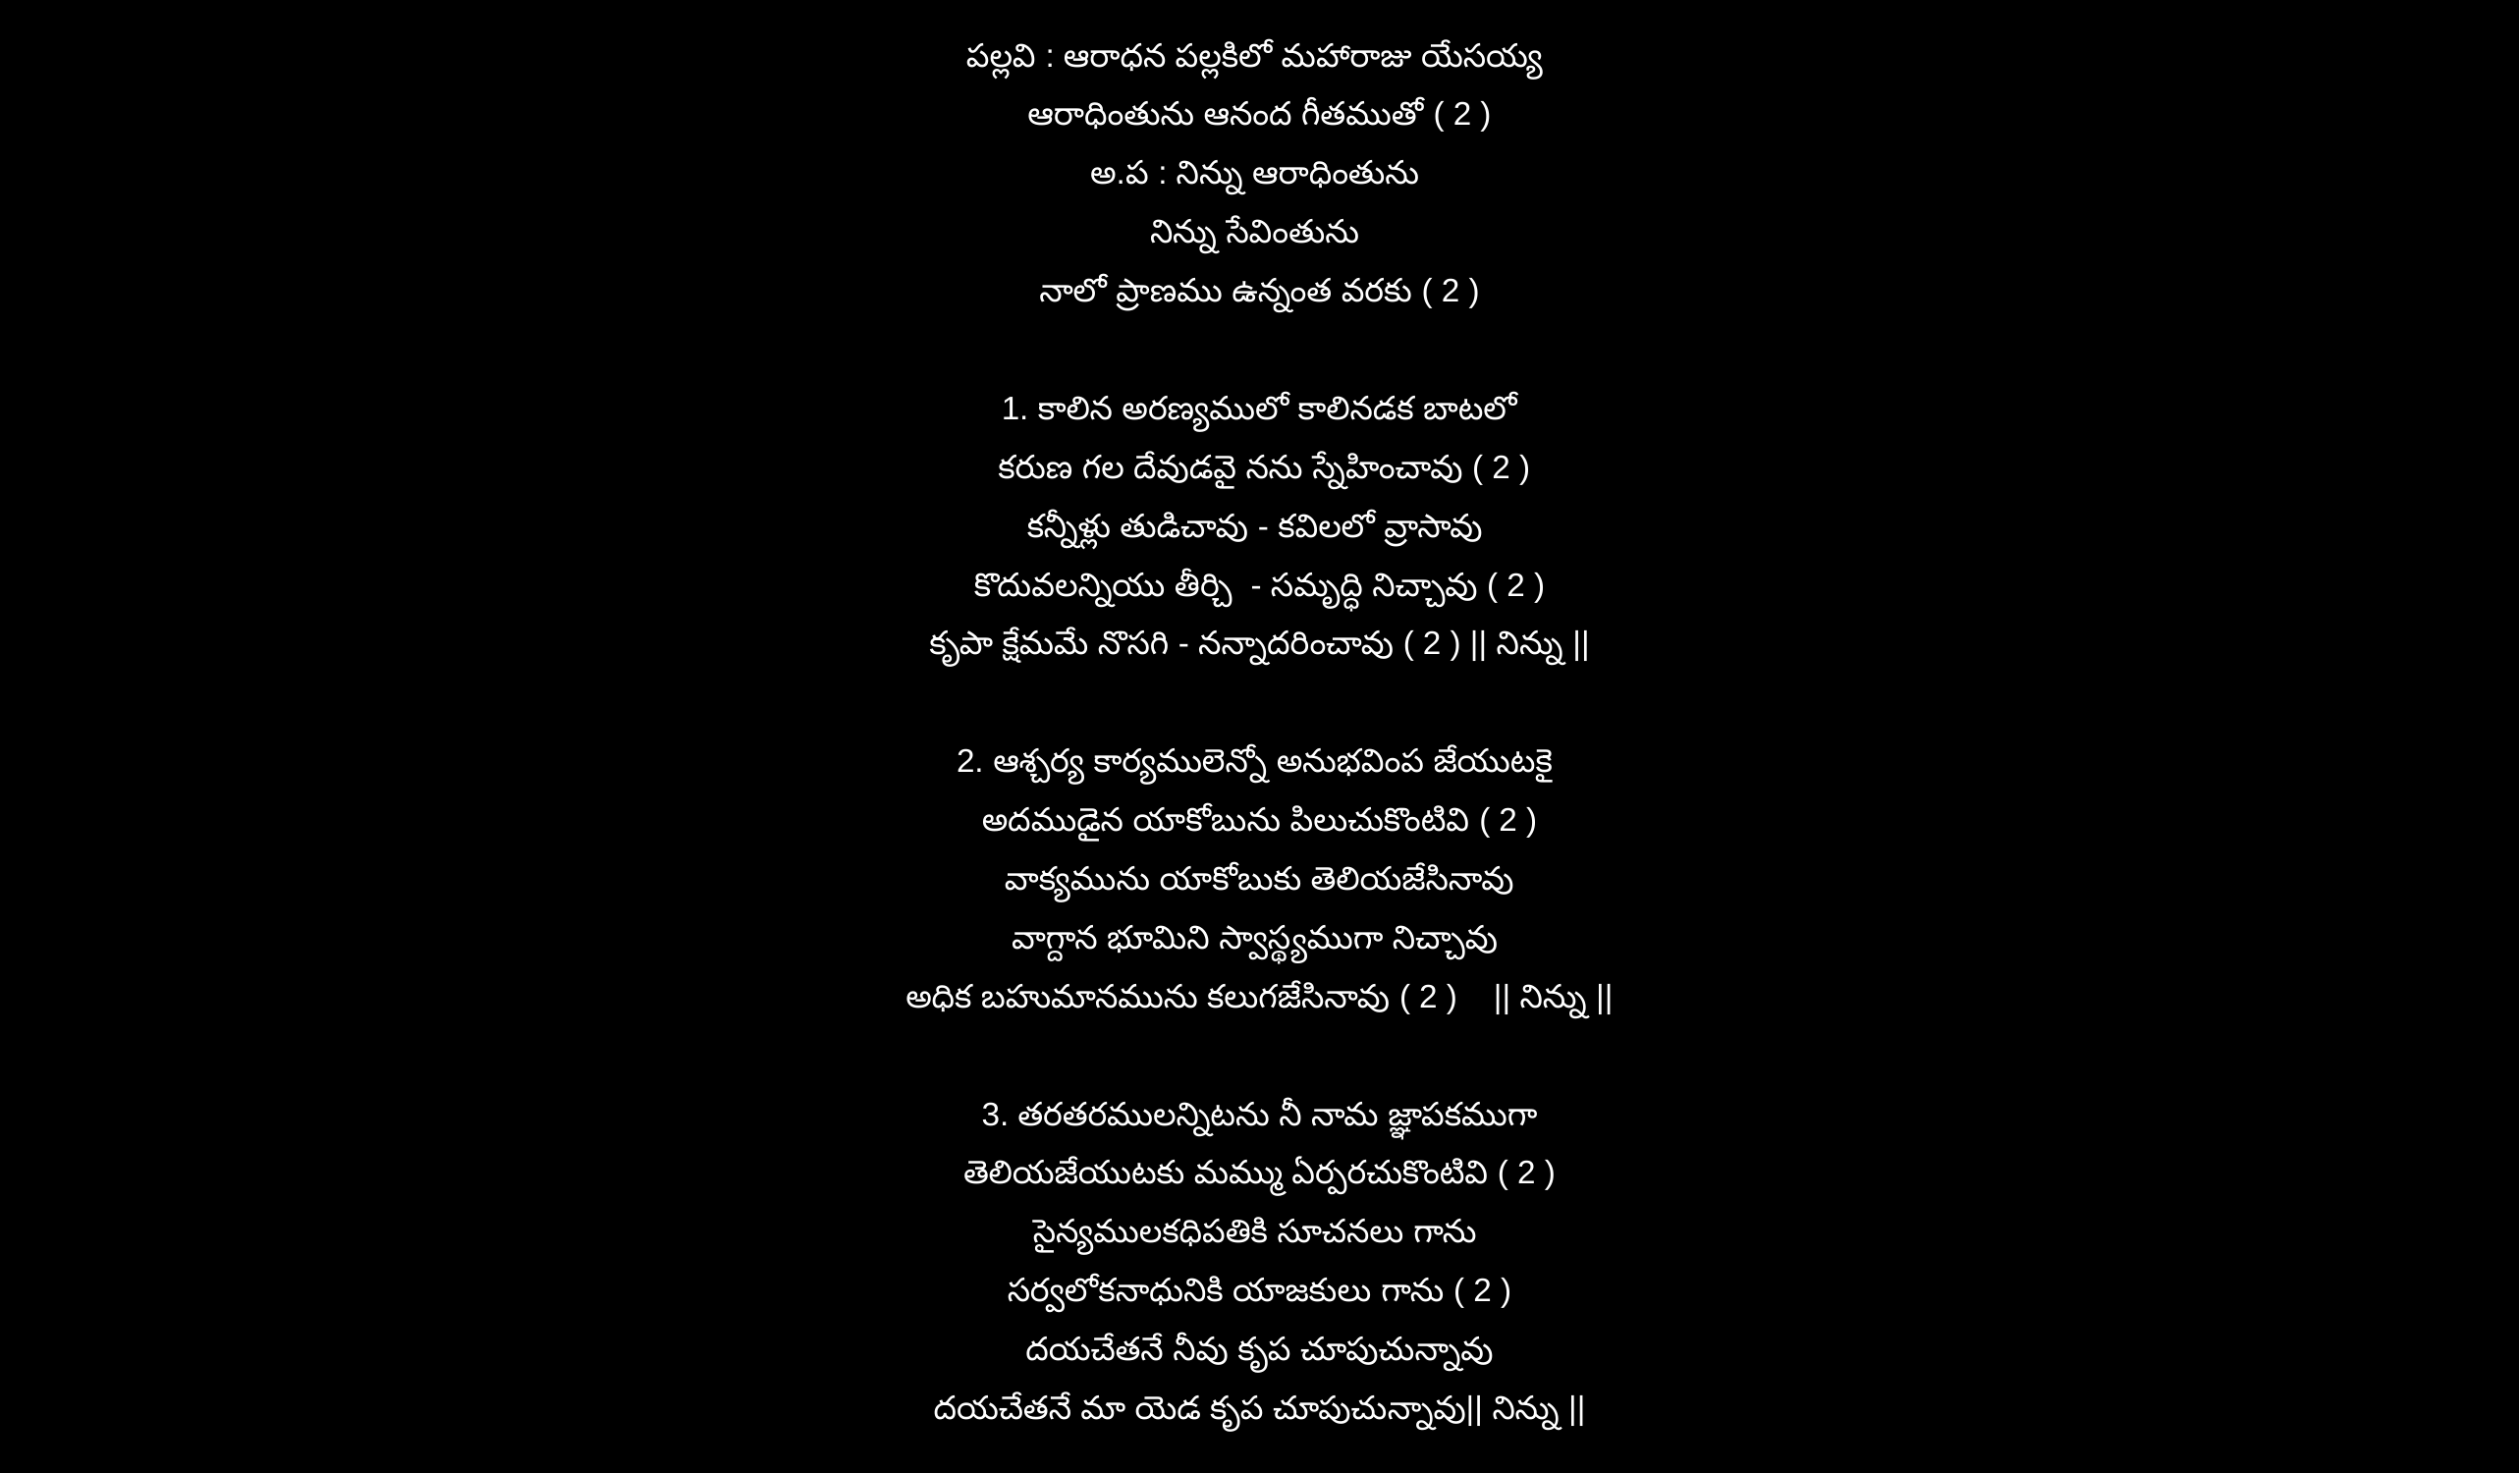

పల్లవి : ఆరాధన పల్లకిలో మహారాజు యేసయ్య
ఆరాధింతును ఆనంద గీతముతో ( 2 )
అ.ప : నిన్ను ఆరాధింతును
నిన్ను సేవింతును
నాలో ప్రాణము ఉన్నంత వరకు ( 2 )

1. కాలిన అరణ్యములో కాలినడక బాటలో
 కరుణ గల దేవుడవై నను స్నేహించావు ( 2 )
కన్నీళ్లు తుడిచావు - కవిలలో వ్రాసావు
కొదువలన్నియు తీర్చి  - సమృద్ధి నిచ్చావు ( 2 )
కృపా క్షేమమే నొసగి - నన్నాదరించావు ( 2 ) || నిన్ను ||

2. ఆశ్చర్య కార్యములెన్నో అనుభవింప జేయుటకై
అదముడైన యాకోబును పిలుచుకొంటివి ( 2 )
వాక్యమును యాకోబుకు తెలియజేసినావు
వాగ్దాన భూమిని స్వాస్థ్యముగా నిచ్చావు
అధిక బహుమానమును కలుగజేసినావు ( 2 )    || నిన్ను ||

3. తరతరములన్నిటను నీ నామ జ్ఞాపకముగా
తెలియజేయుటకు మమ్ము ఏర్పరచుకొంటివి ( 2 )
సైన్యములకధిపతికి సూచనలు గాను
సర్వలోకనాధునికి యాజకులు గాను ( 2 )
దయచేతనే నీవు కృప చూపుచున్నావు
దయచేతనే మా యెడ కృప చూపుచున్నావు|| నిన్ను ||